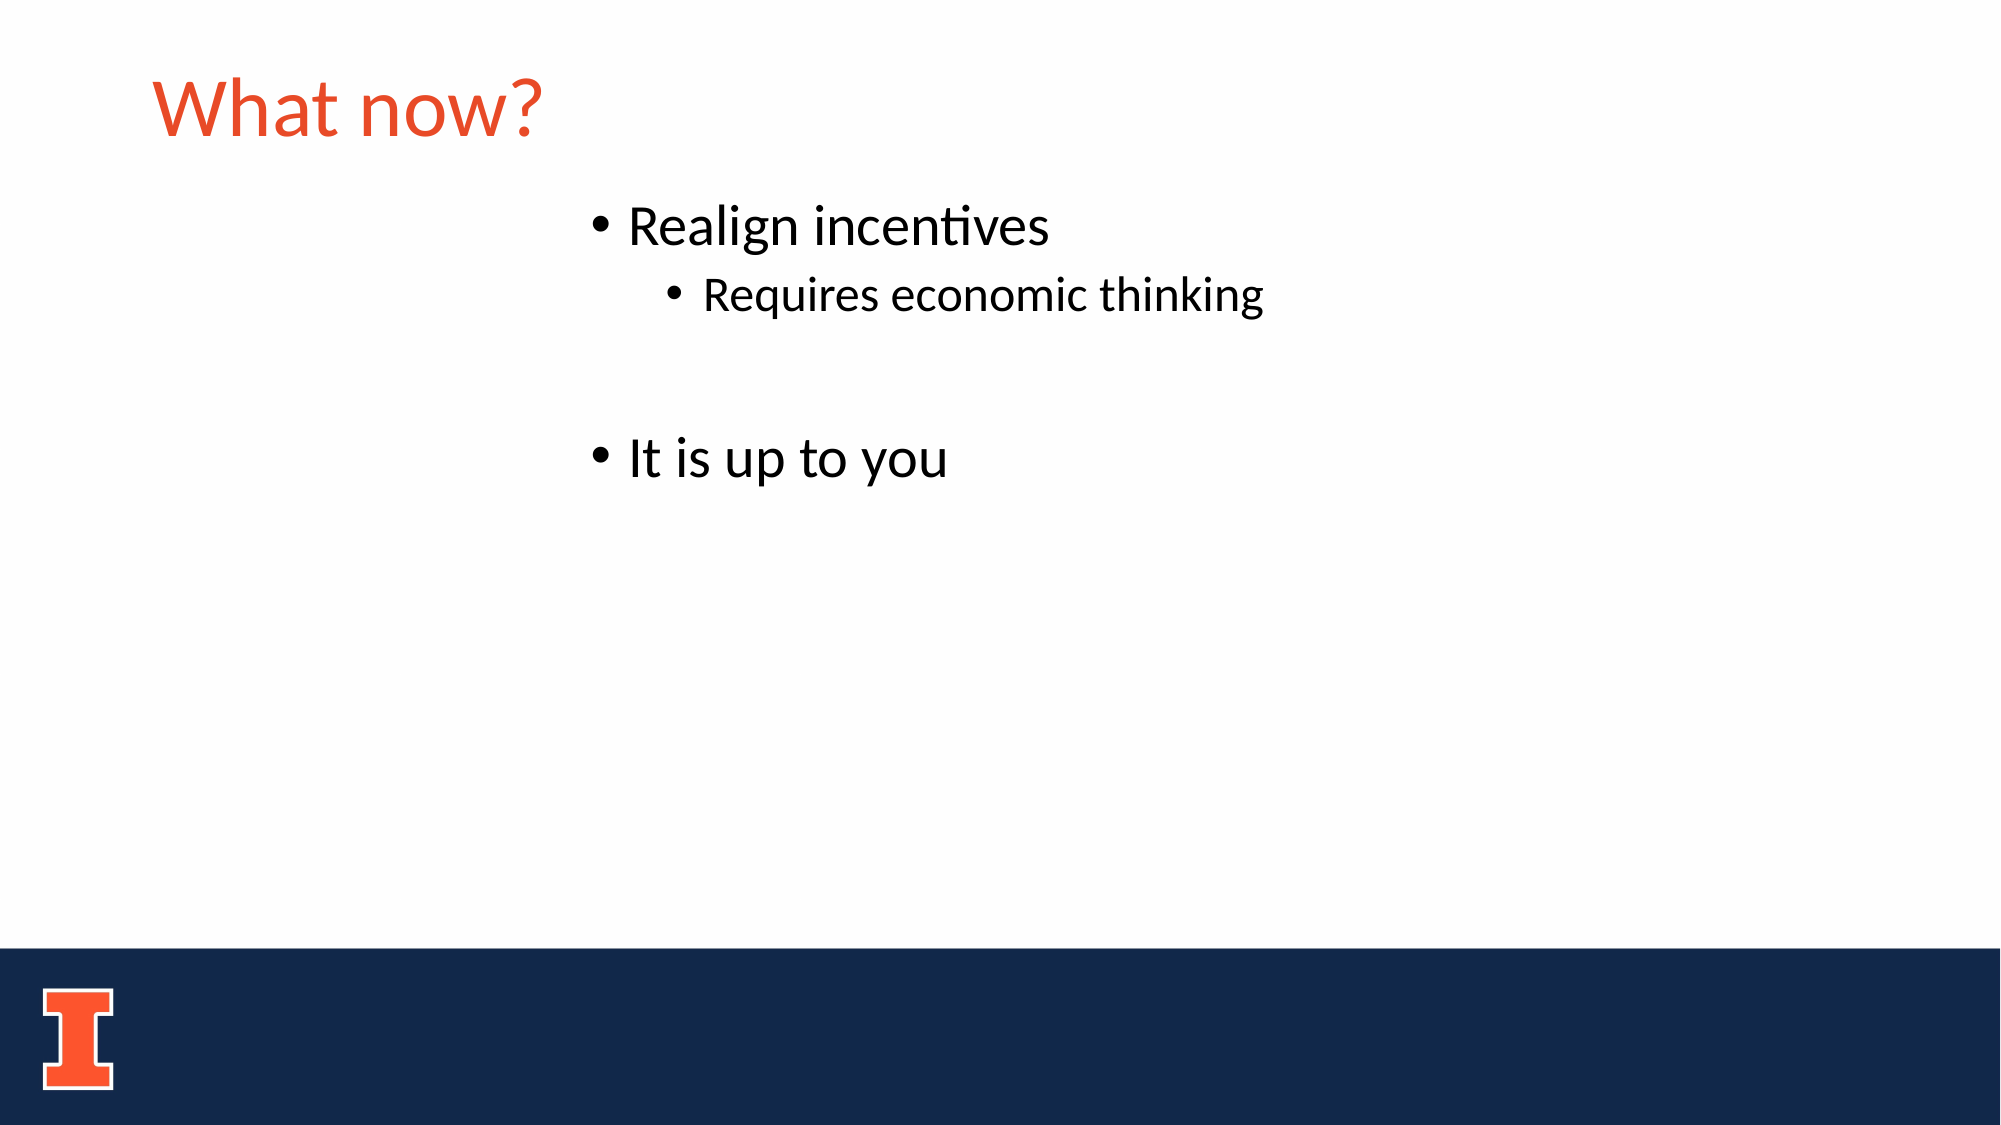

# What now?
Realign incentives
Requires economic thinking

It is up to you